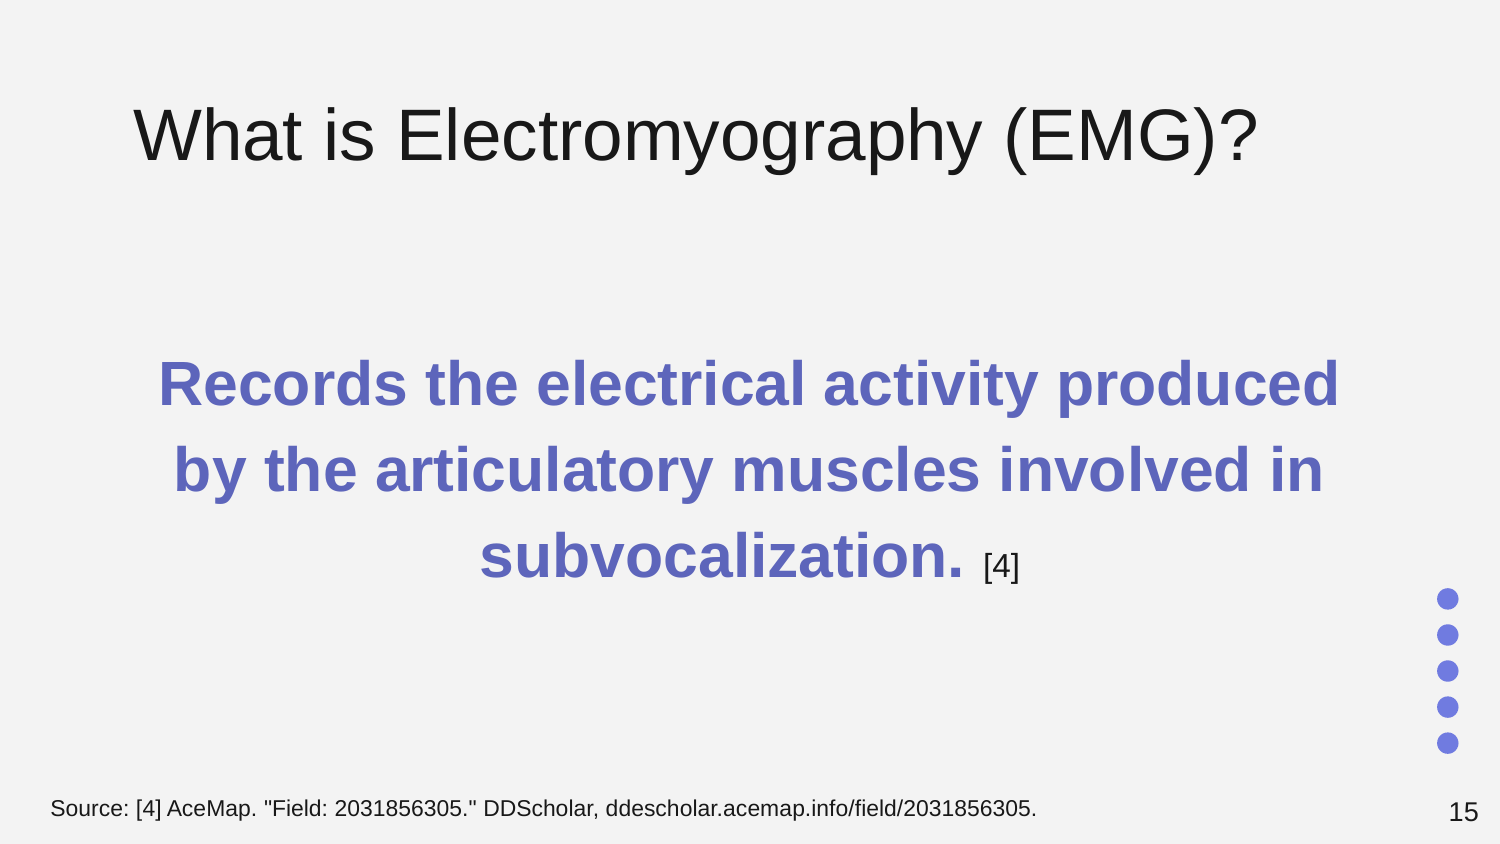

# What is Electromyography (EMG)?
Records the electrical activity produced by the articulatory muscles involved in subvocalization. [4]
Source: [4] AceMap. "Field: 2031856305." DDScholar, ddescholar.acemap.info/field/2031856305.
15